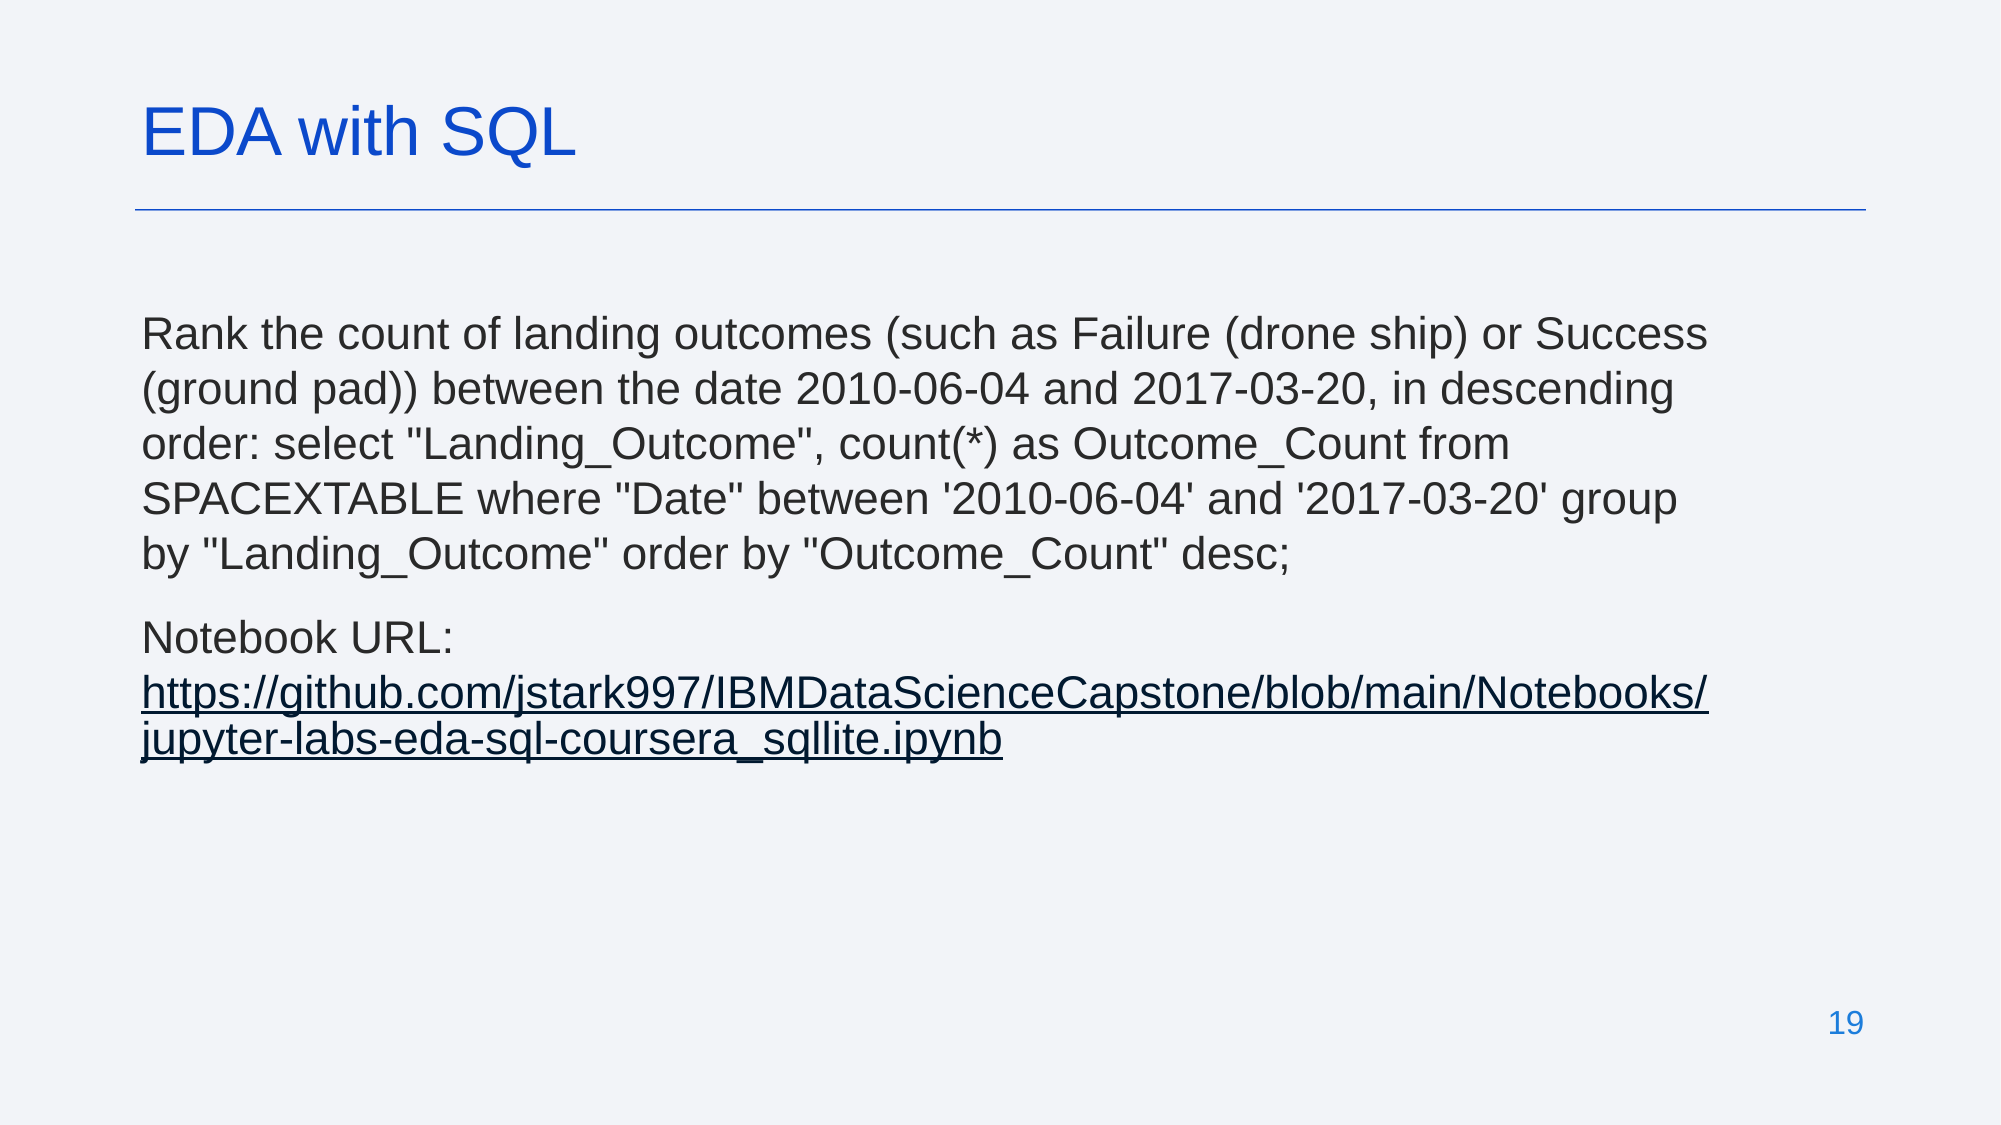

EDA with SQL
Rank the count of landing outcomes (such as Failure (drone ship) or Success (ground pad)) between the date 2010-06-04 and 2017-03-20, in descending order: select "Landing_Outcome", count(*) as Outcome_Count from SPACEXTABLE where "Date" between '2010-06-04' and '2017-03-20' group by "Landing_Outcome" order by "Outcome_Count" desc;
Notebook URL: https://github.com/jstark997/IBMDataScienceCapstone/blob/main/Notebooks/jupyter-labs-eda-sql-coursera_sqllite.ipynb

19